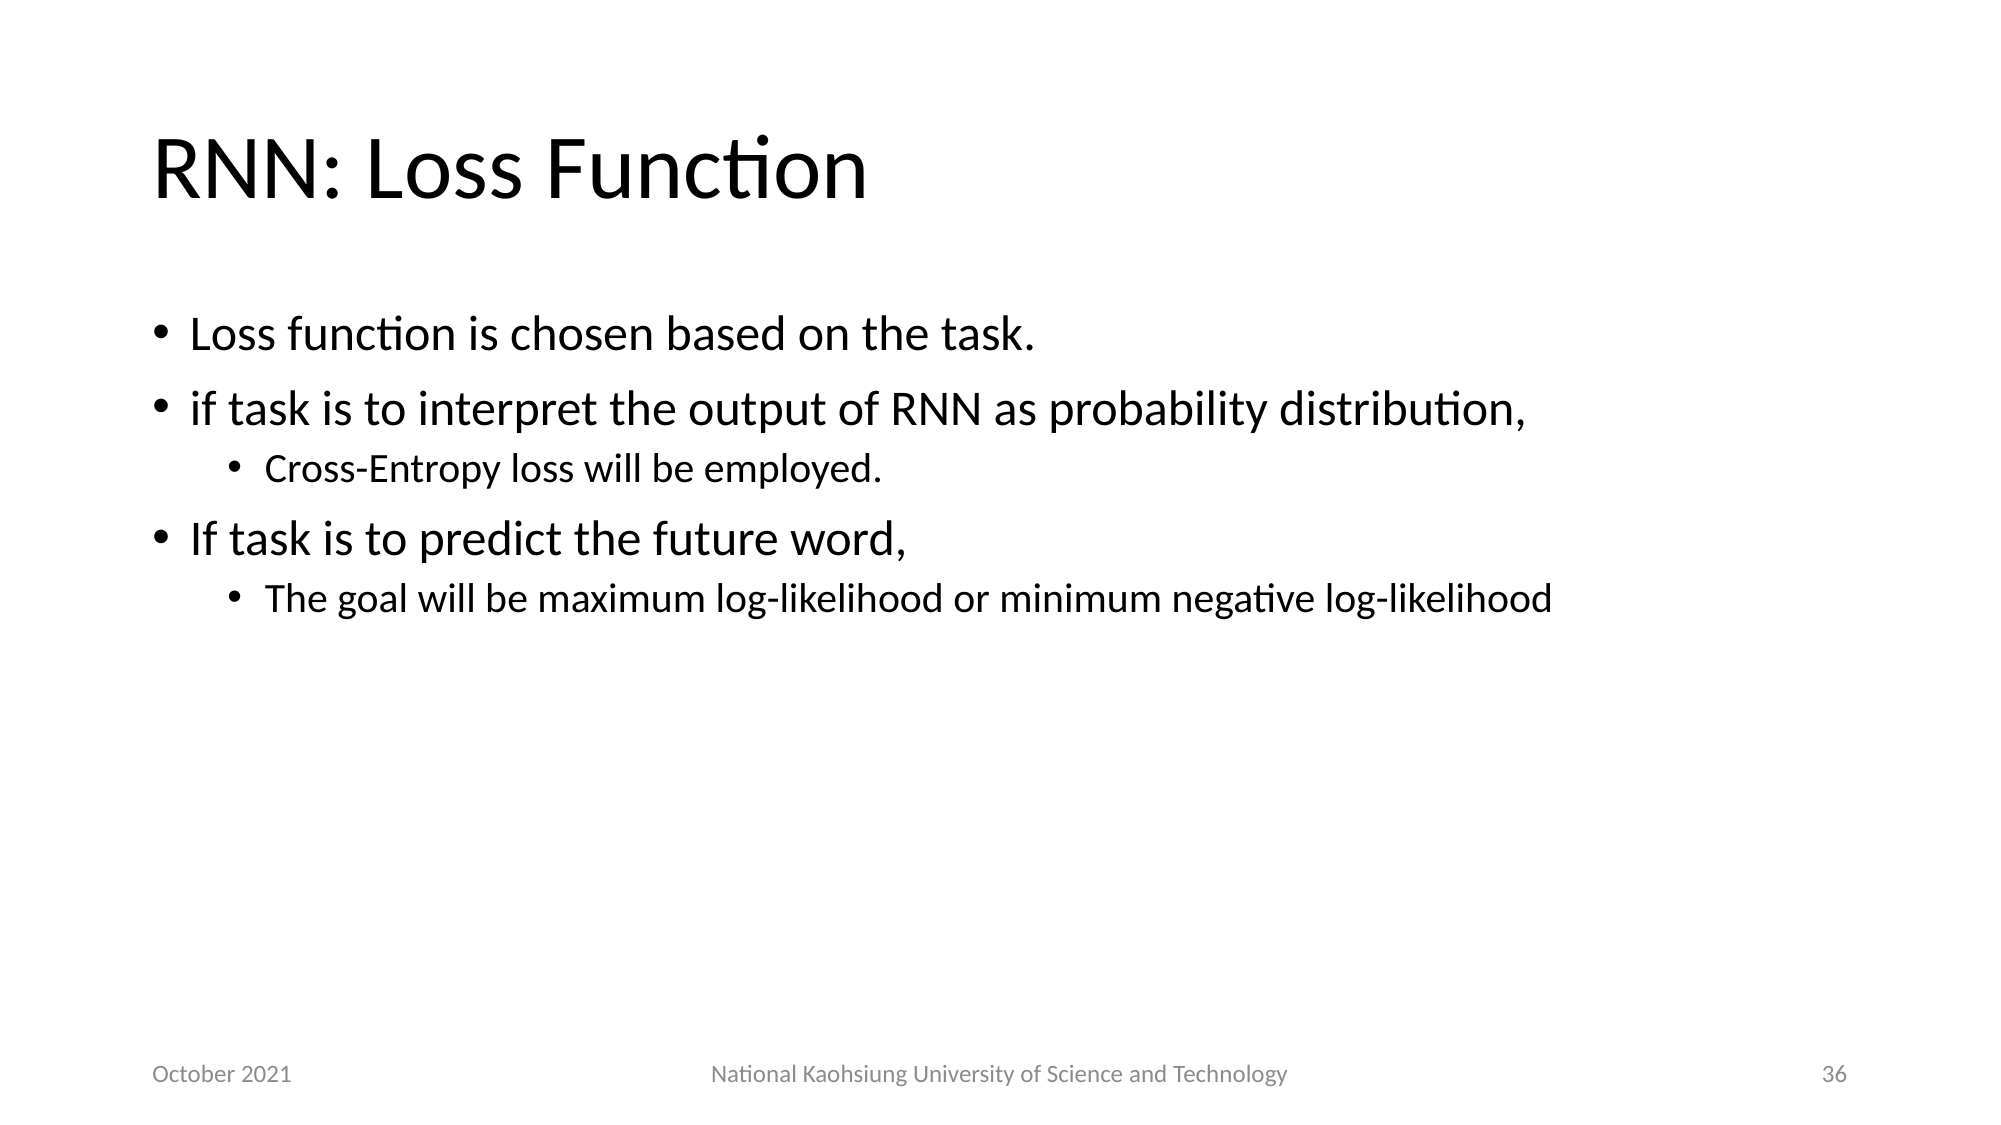

# RNN: Loss Function
Loss function is chosen based on the task.
if task is to interpret the output of RNN as probability distribution,
Cross-Entropy loss will be employed.
If task is to predict the future word,
The goal will be maximum log-likelihood or minimum negative log-likelihood
October 2021
National Kaohsiung University of Science and Technology
36